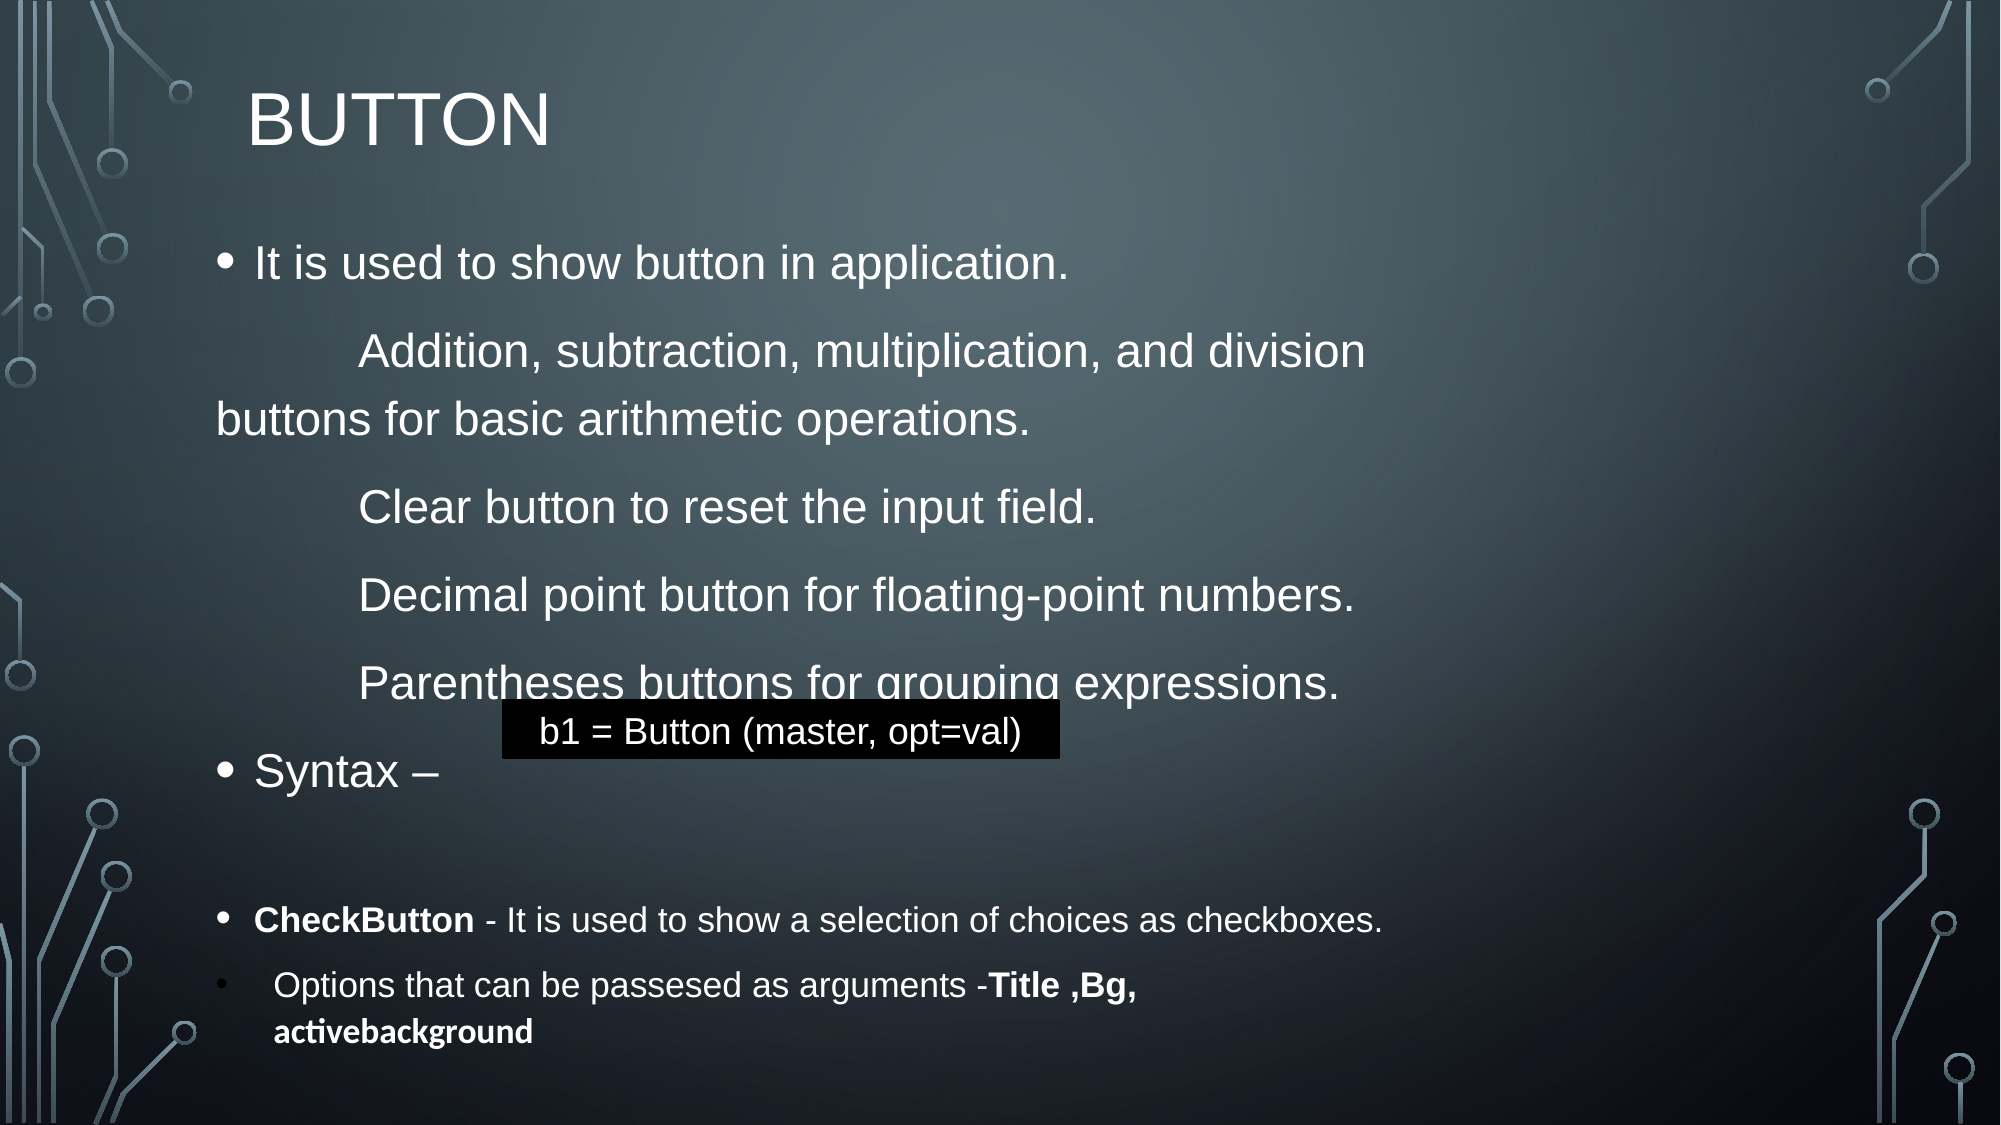

# Button
It is used to show button in application.
	Addition, subtraction, multiplication, and division buttons for basic arithmetic operations.
	Clear button to reset the input field.
	Decimal point button for floating-point numbers.
	Parentheses buttons for grouping expressions.
Syntax –

CheckButton - It is used to show a selection of choices as checkboxes.
Options that can be passesed as arguments -Title ,Bg, activebackground

b1 = Button (master, opt=val)